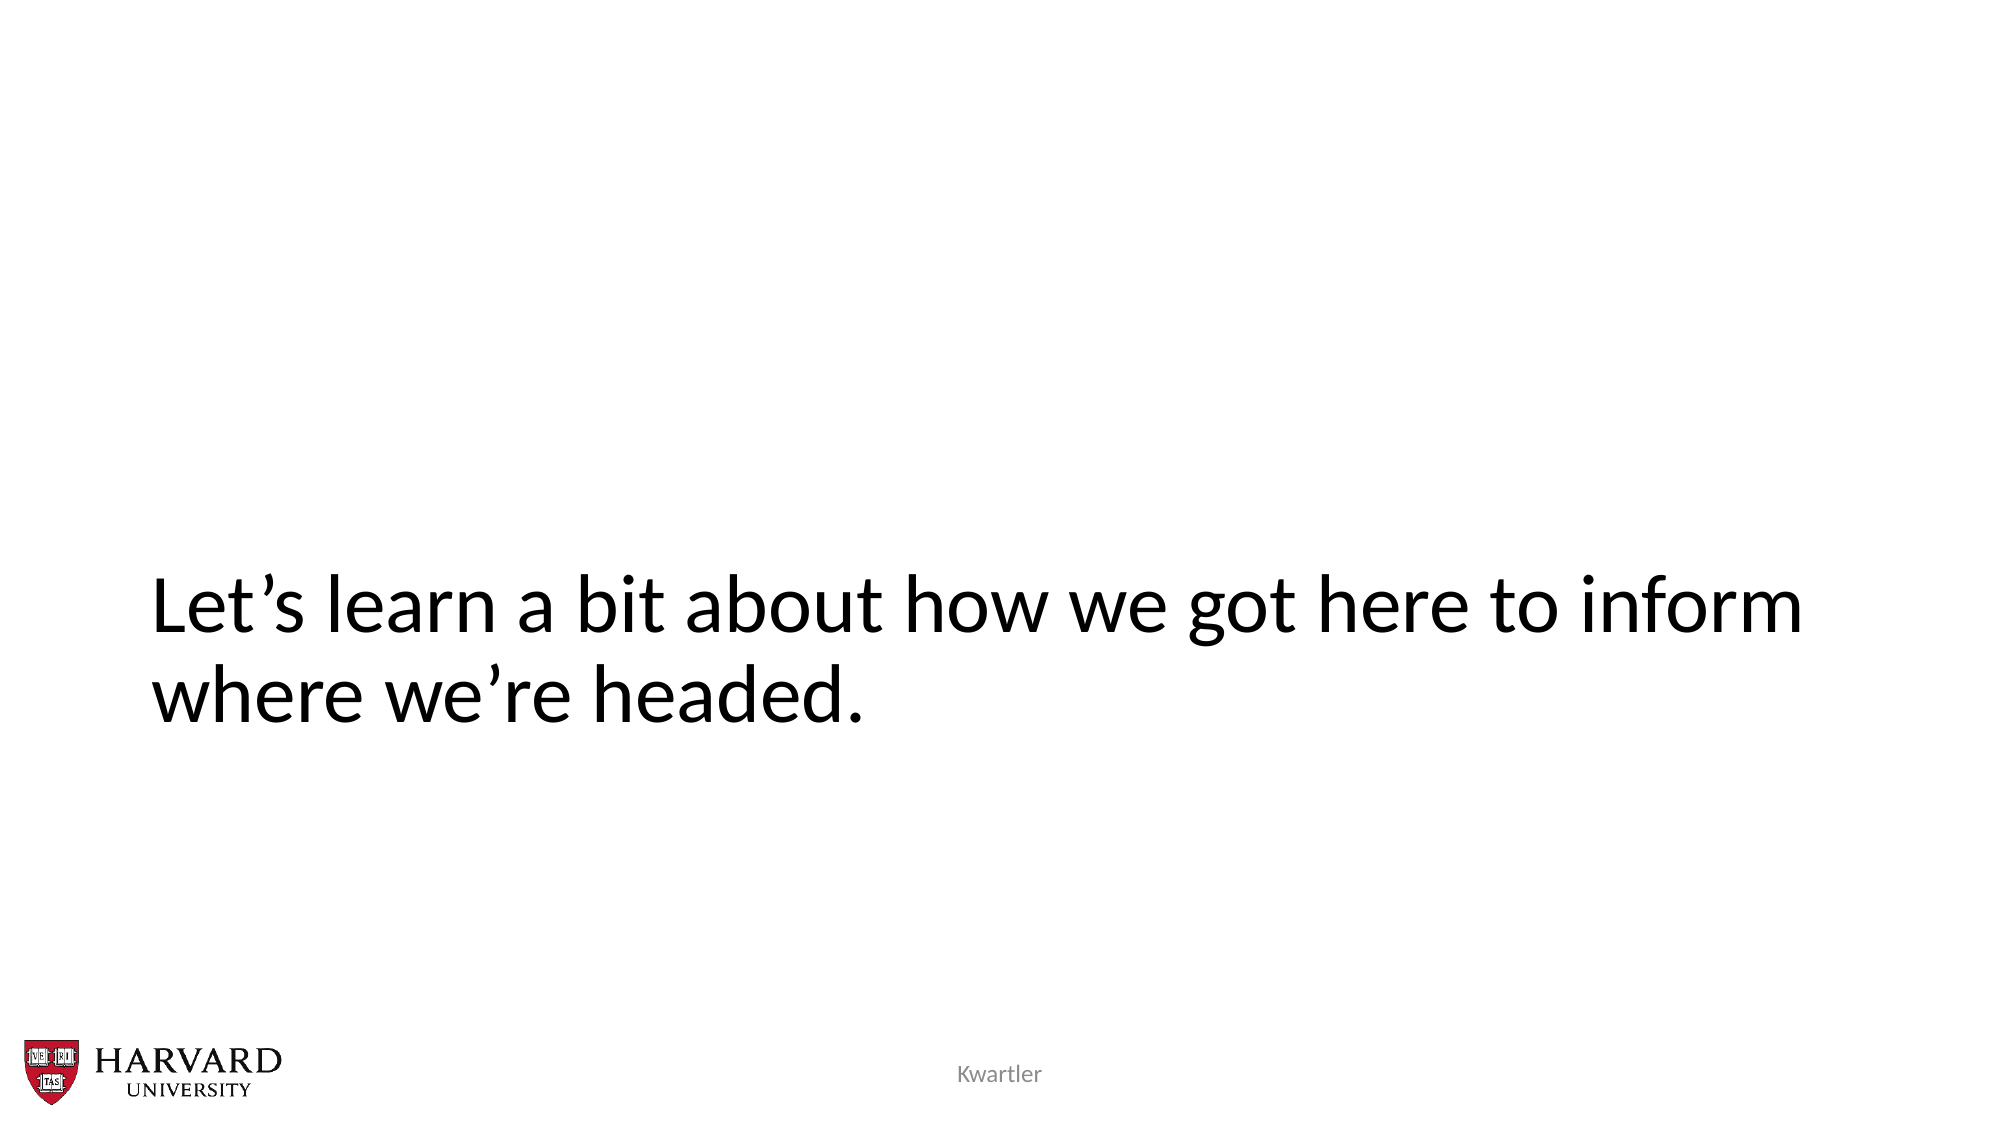

# Let’s learn a bit about how we got here to inform where we’re headed.

Kwartler